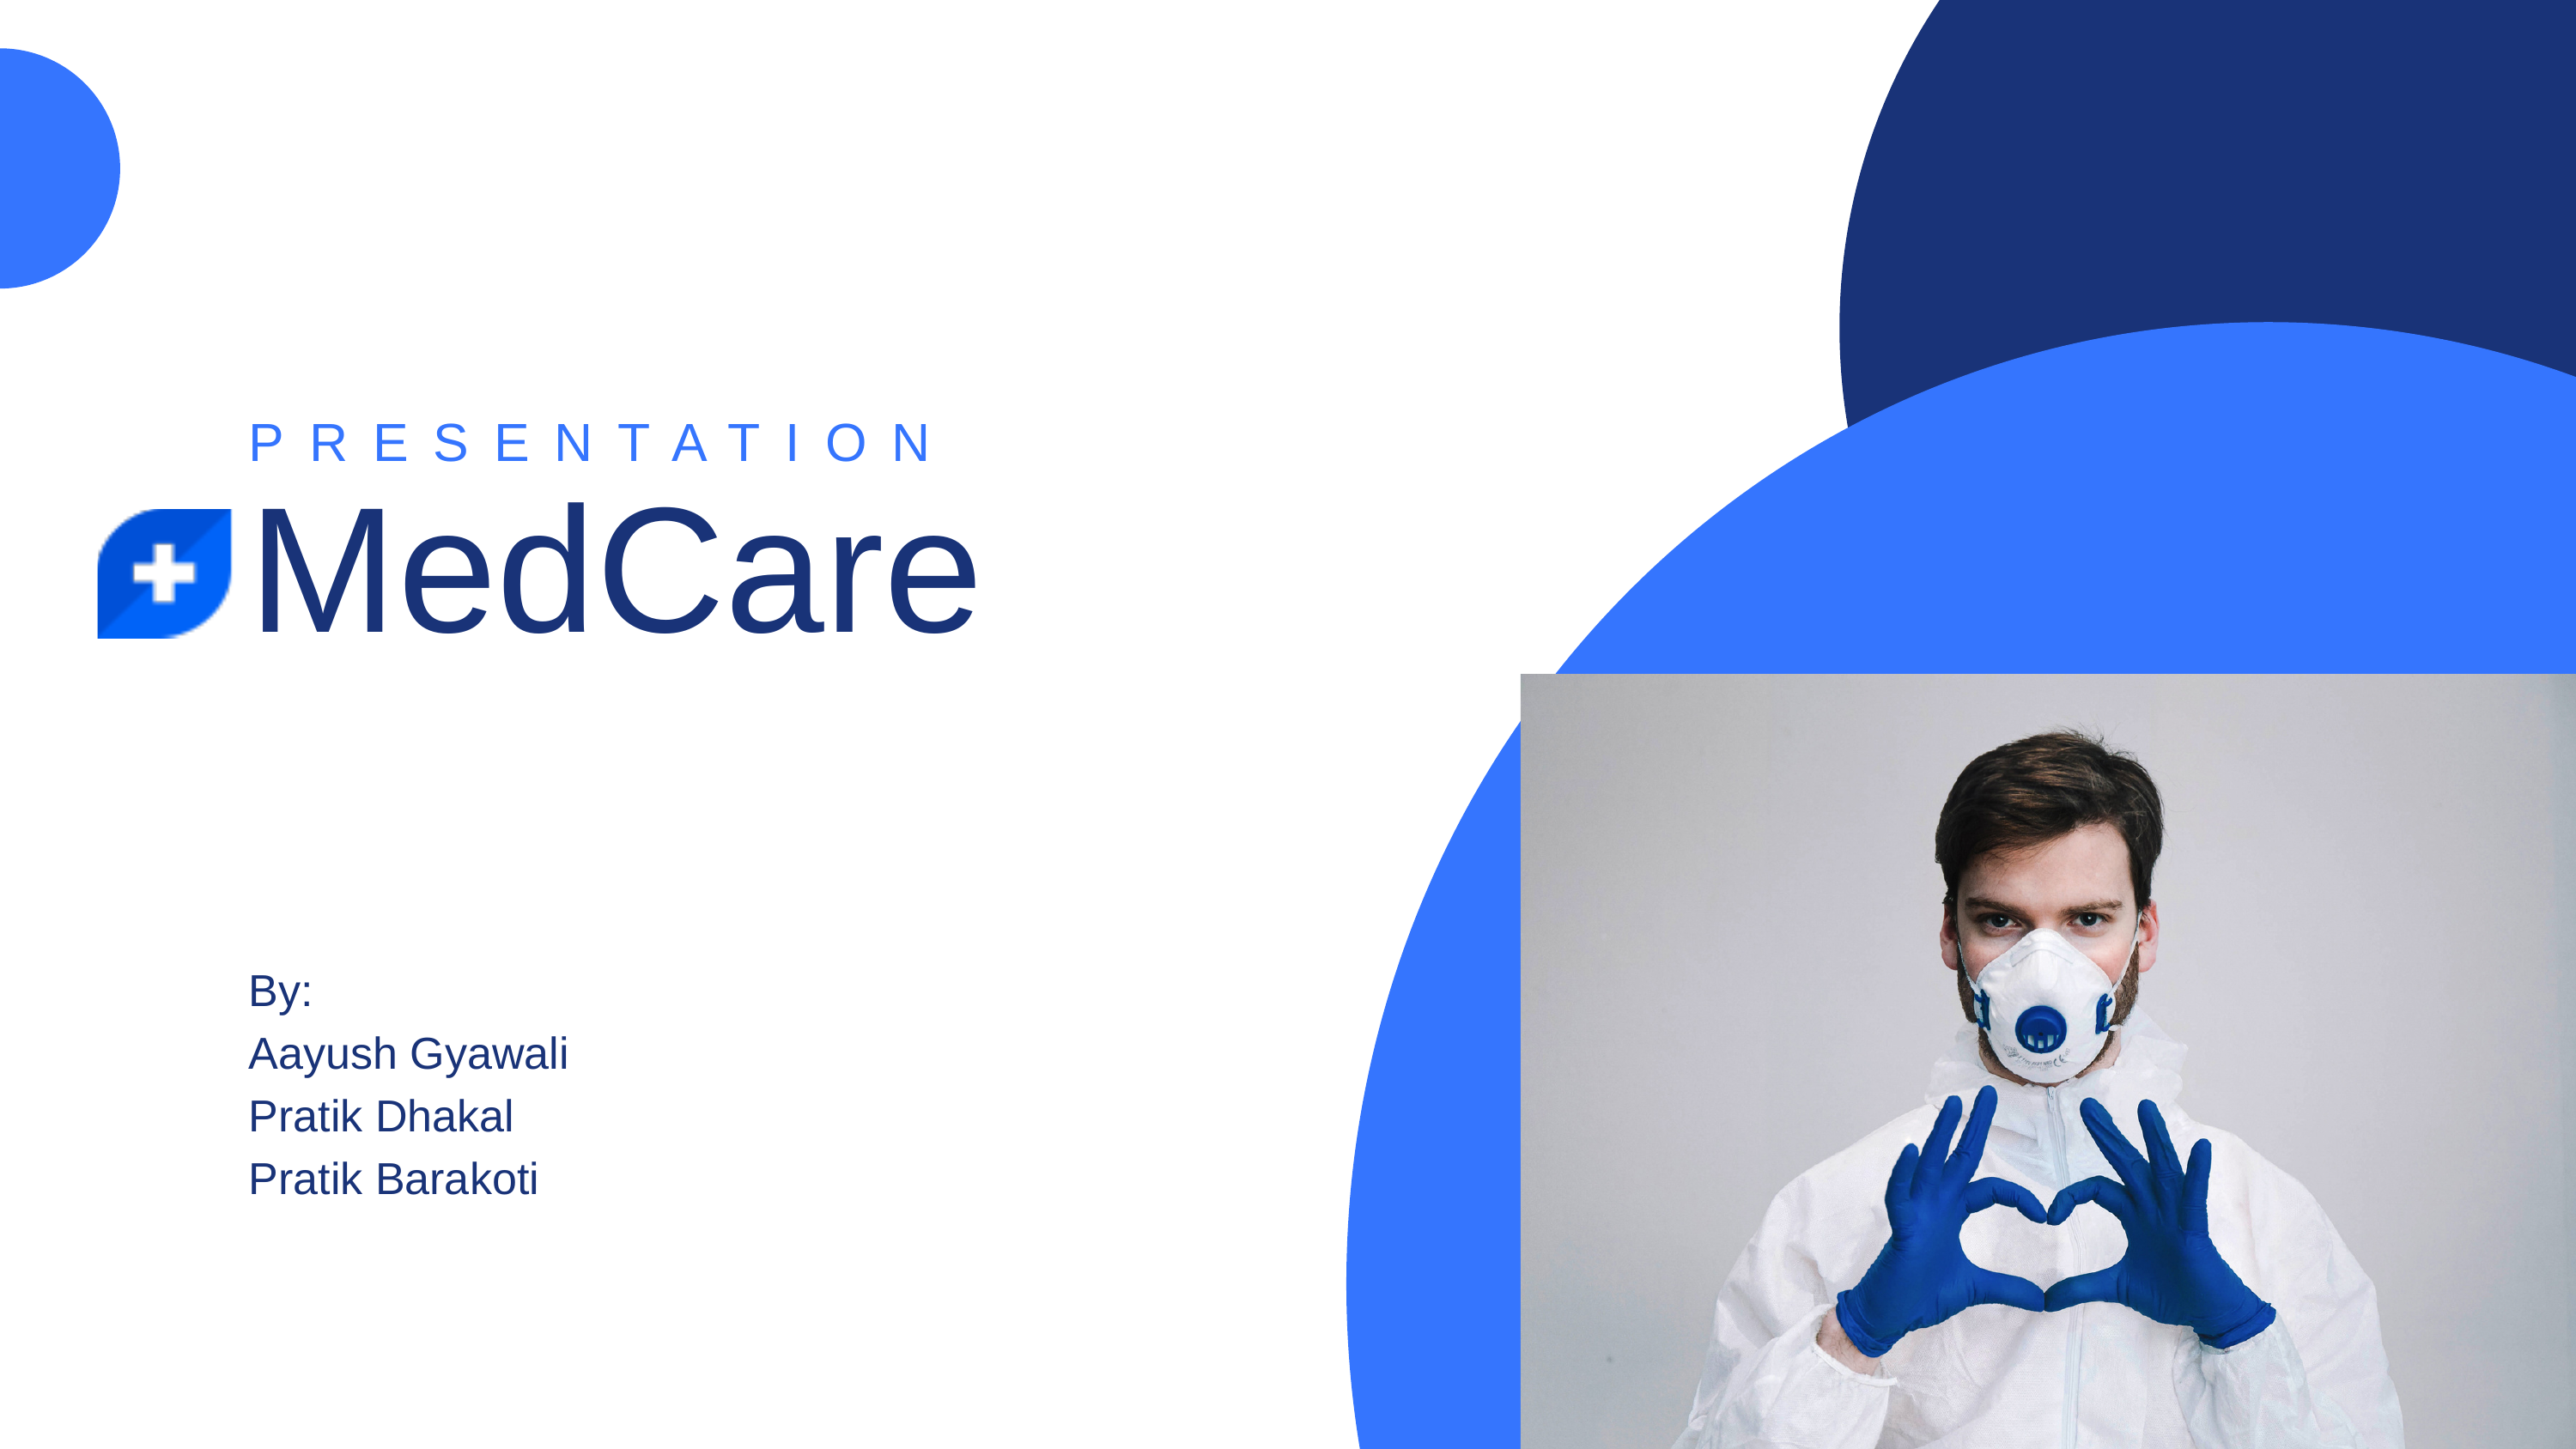

PRESENTATION
MedCare

By:
Aayush Gyawali
Pratik Dhakal
Pratik Barakoti